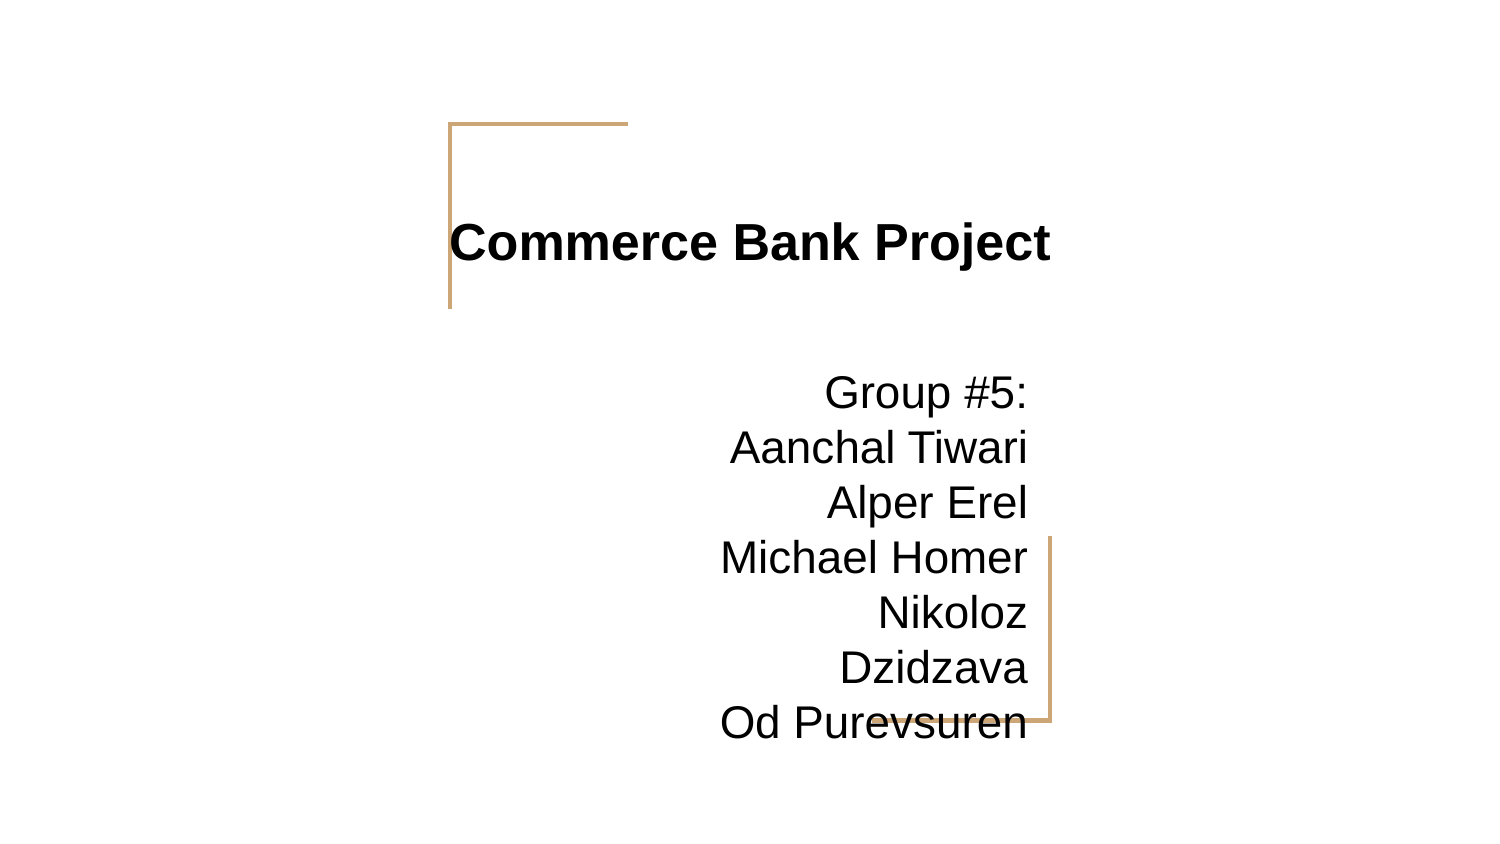

# Commerce Bank Project
Group #5:
	Aanchal Tiwari
	Alper Erel
	Michael Homer
	Nikoloz Dzidzava
	Od Purevsuren